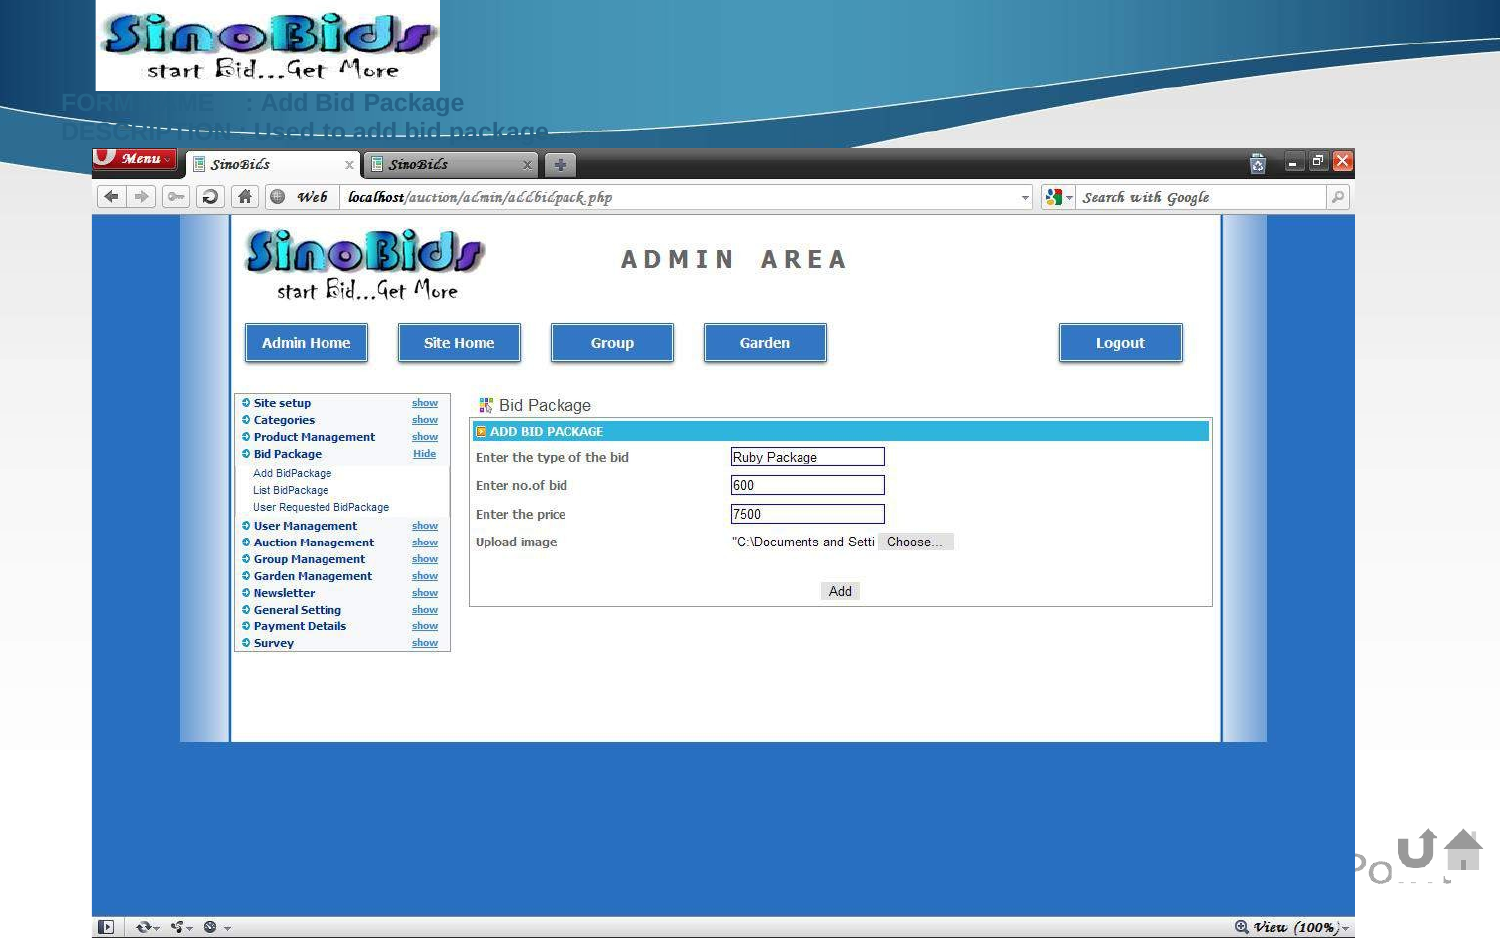

FORM NAME	: Add Bid Package
DESCRIPTION : Used to add bid package.